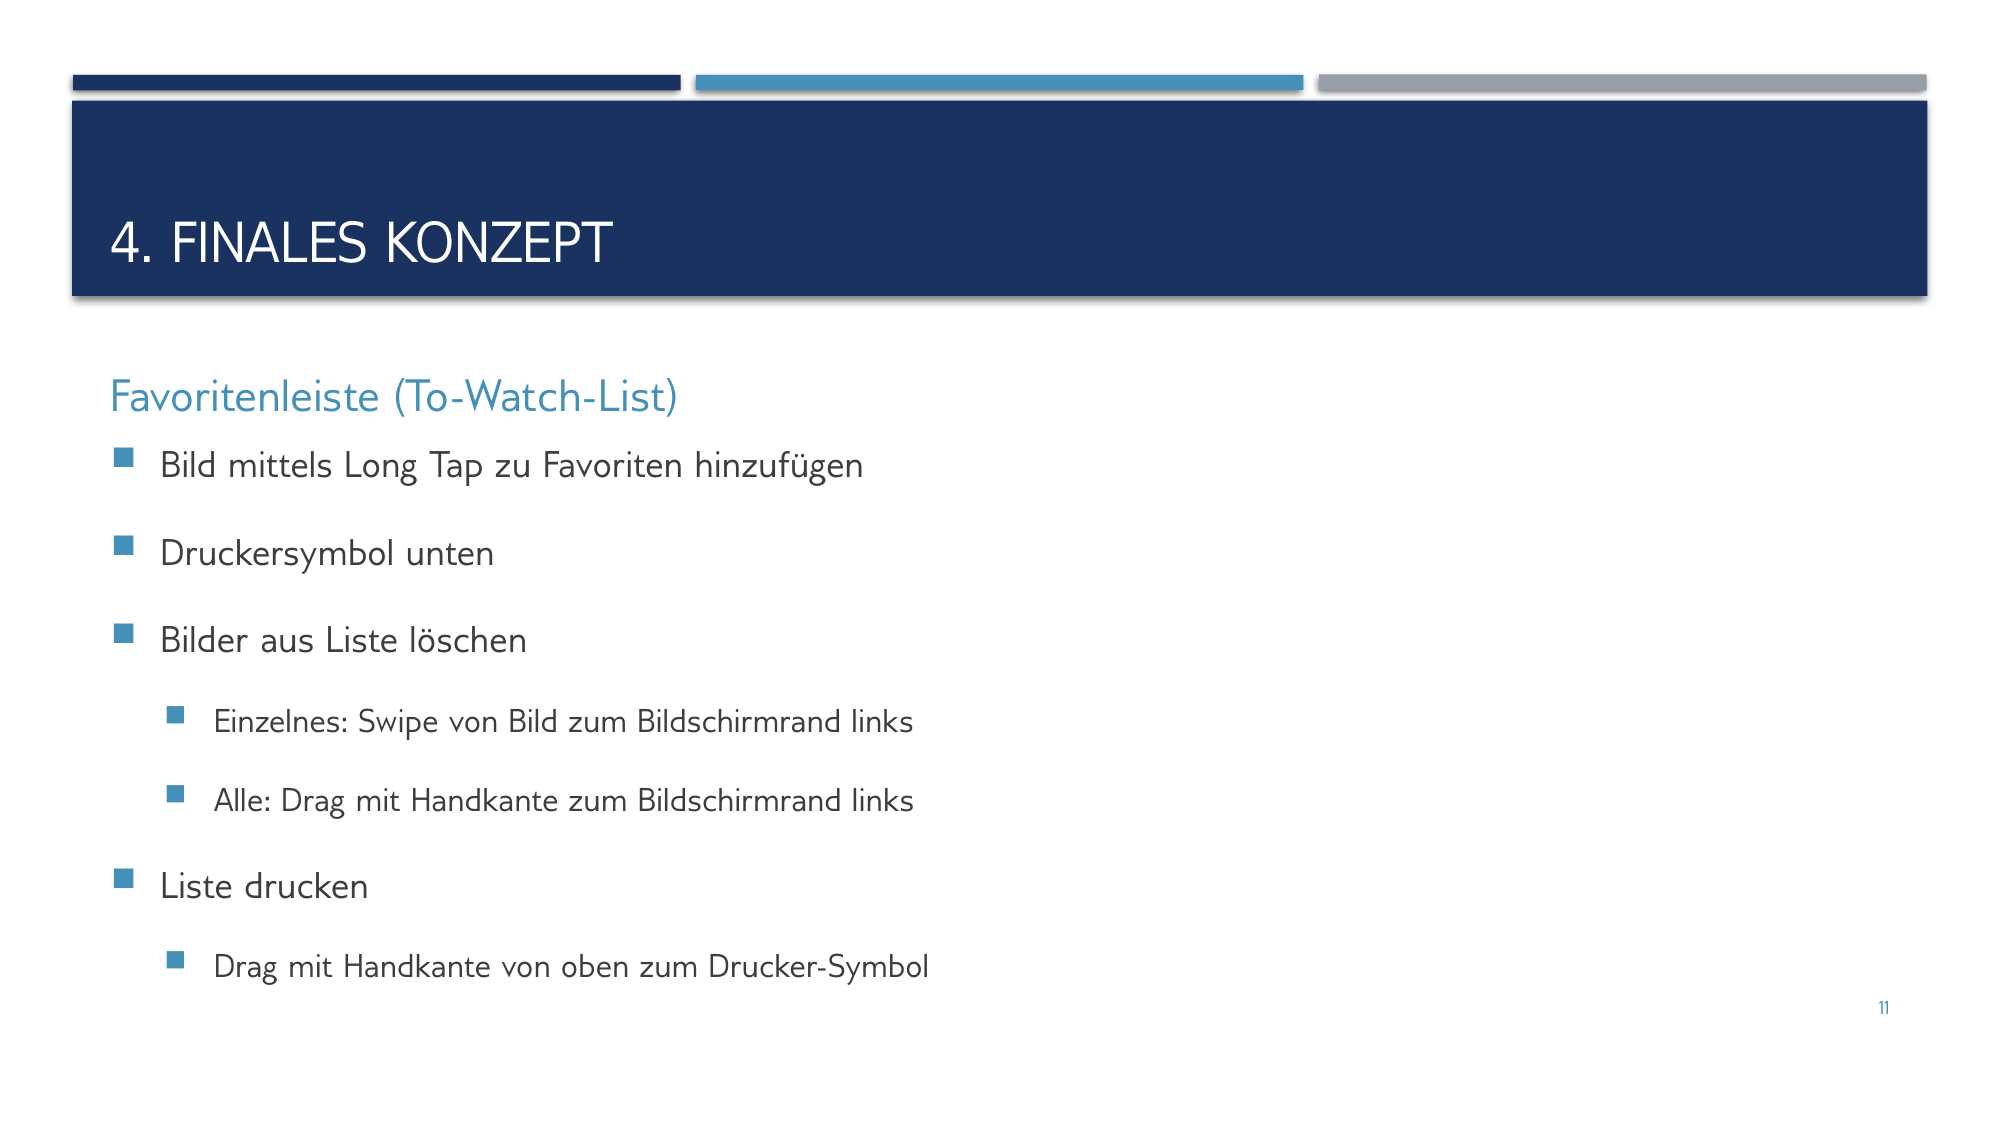

# 4. Finales Konzept
Favoritenleiste (To-Watch-List)
Bild mittels Long Tap zu Favoriten hinzufügen
Druckersymbol unten
Bilder aus Liste löschen
Einzelnes: Swipe von Bild zum Bildschirmrand links
Alle: Drag mit Handkante zum Bildschirmrand links
Liste drucken
Drag mit Handkante von oben zum Drucker-Symbol
11